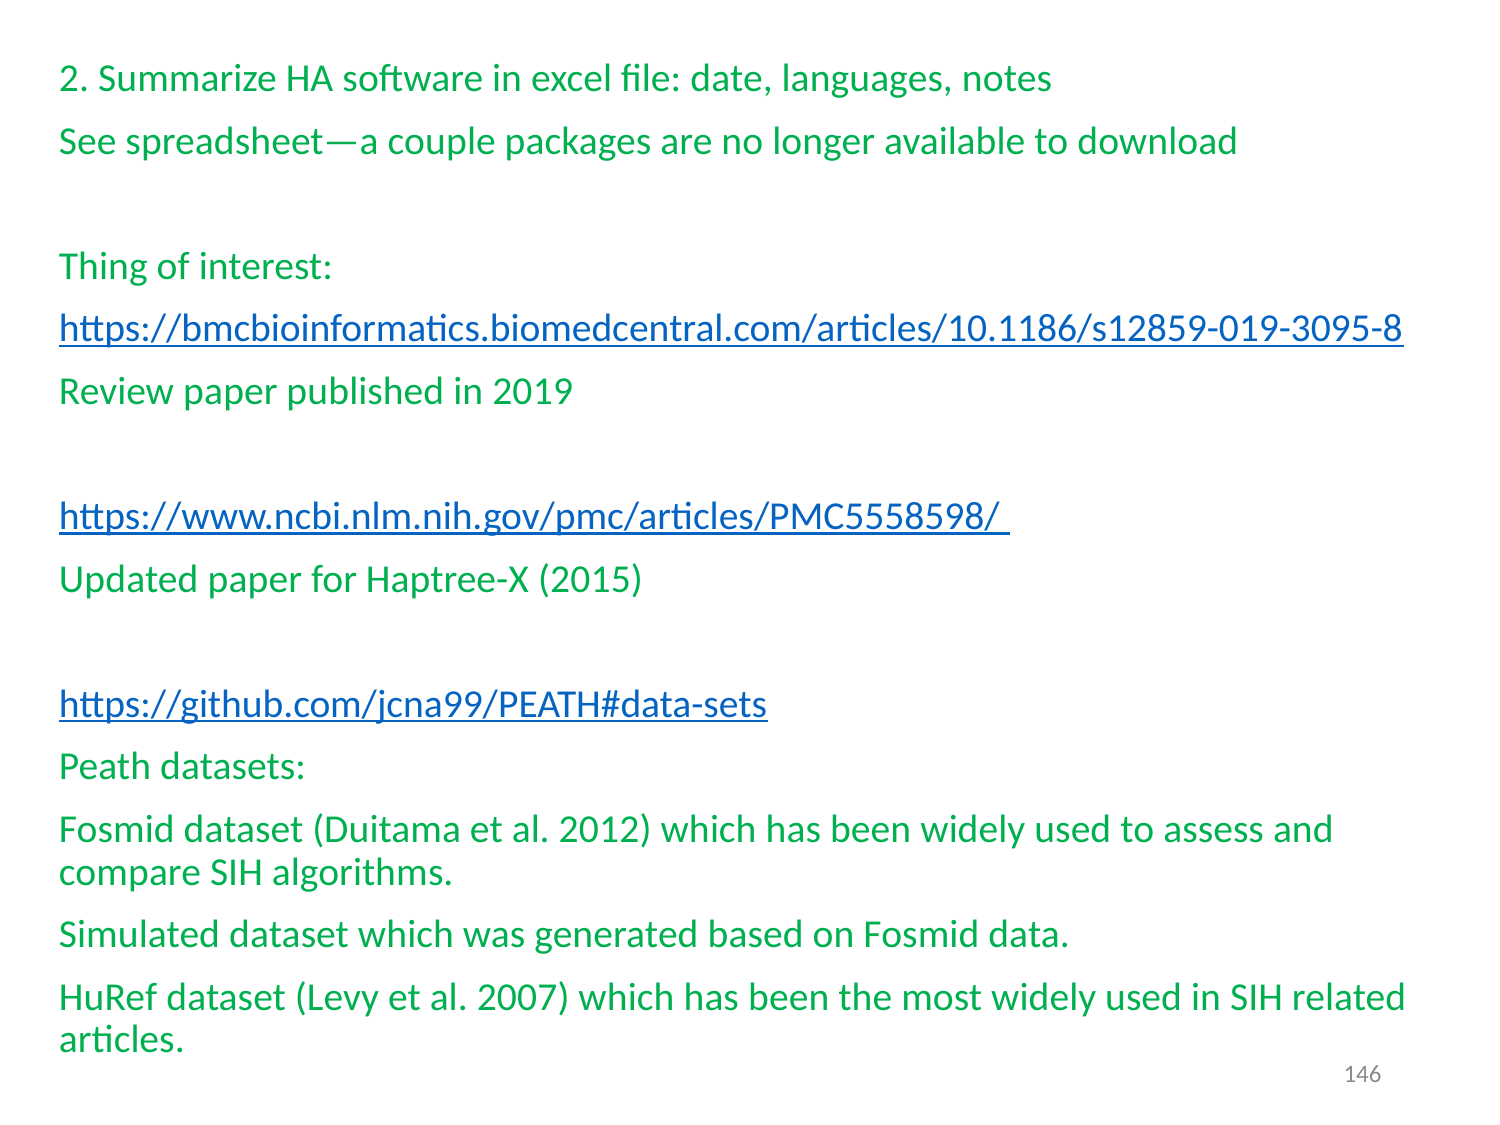

2. Summarize HA software in excel file: date, languages, notes
See spreadsheet—a couple packages are no longer available to download

Thing of interest:
https://bmcbioinformatics.biomedcentral.com/articles/10.1186/s12859-019-3095-8
Review paper published in 2019

https://www.ncbi.nlm.nih.gov/pmc/articles/PMC5558598/
Updated paper for Haptree-X (2015)

https://github.com/jcna99/PEATH#data-sets
Peath datasets:
Fosmid dataset (Duitama et al. 2012) which has been widely used to assess and compare SIH algorithms.
Simulated dataset which was generated based on Fosmid data.
HuRef dataset (Levy et al. 2007) which has been the most widely used in SIH related articles.

146